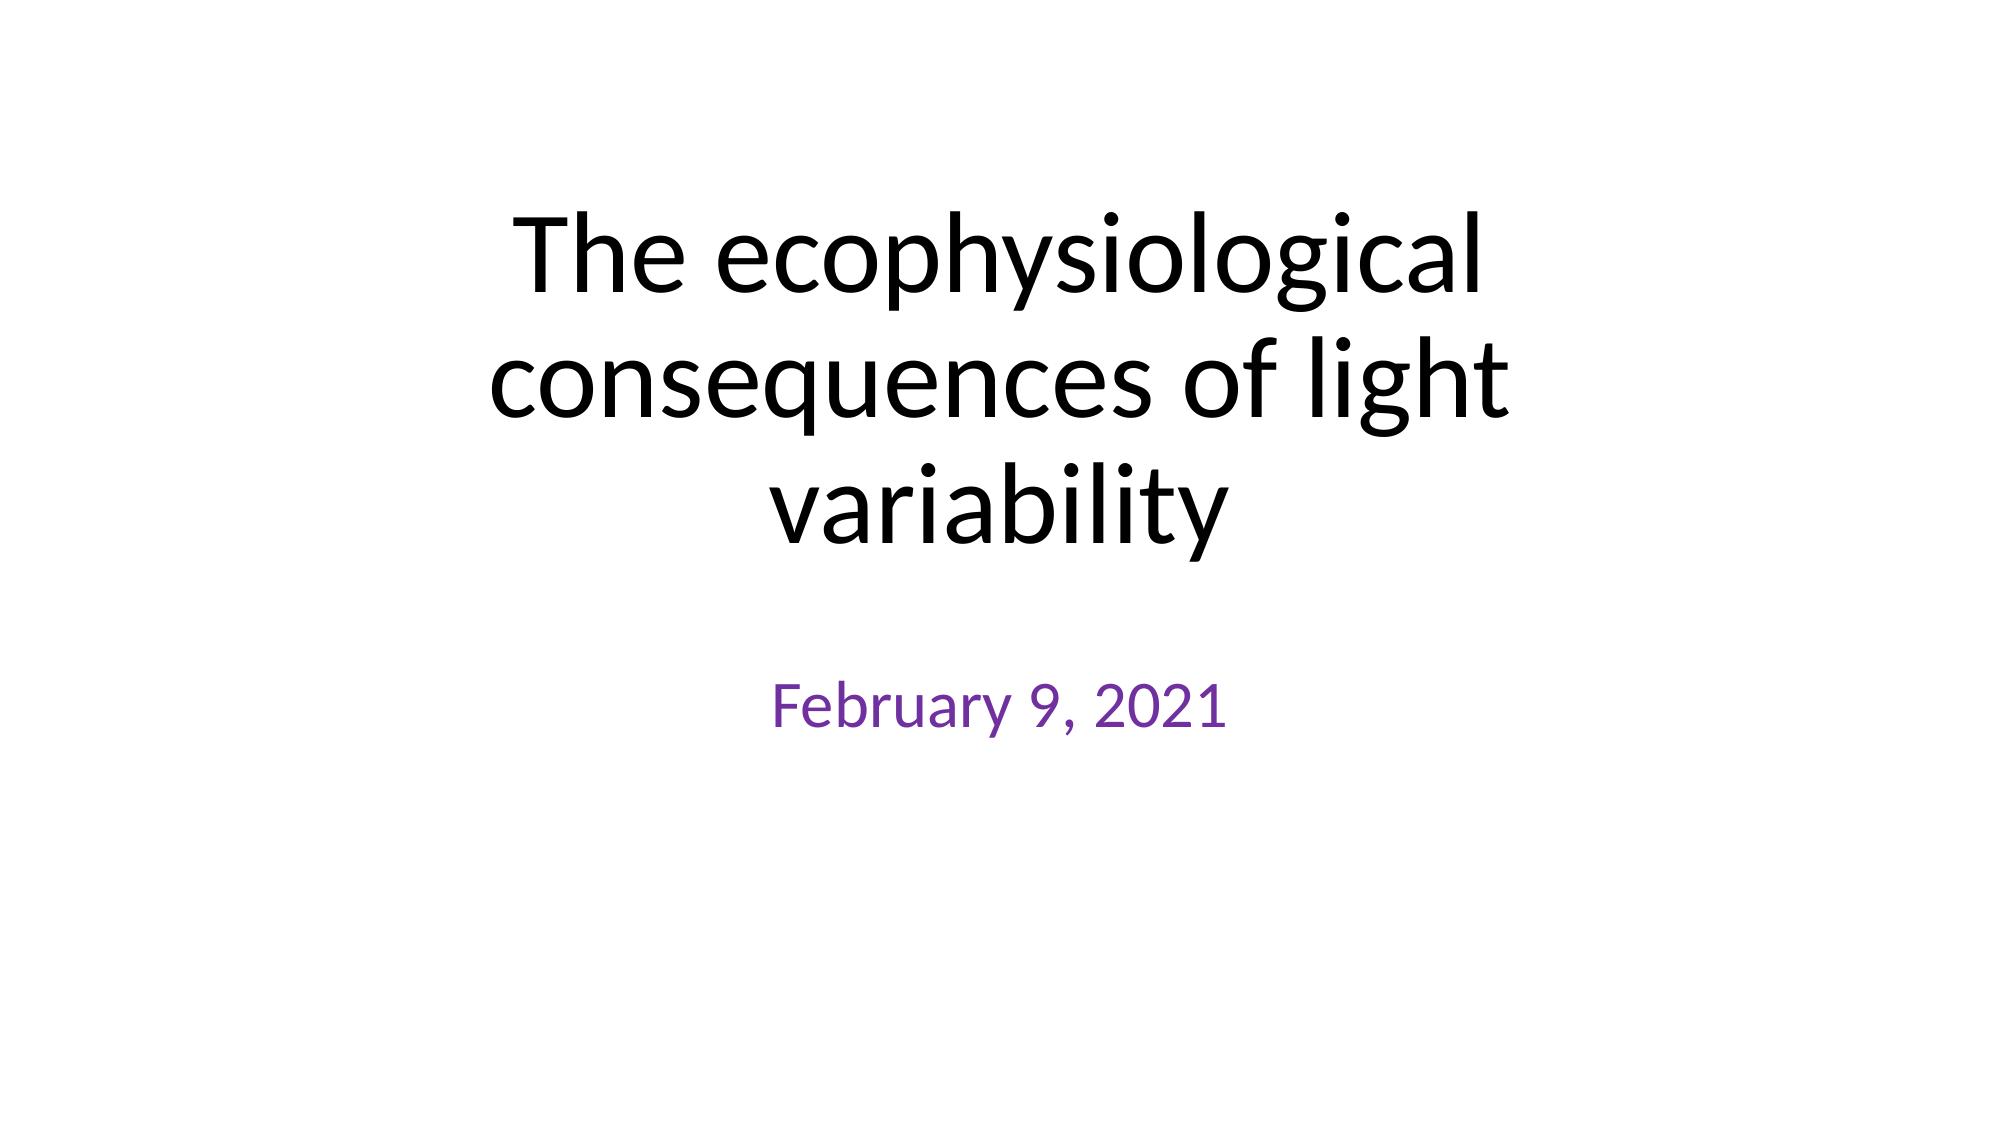

# The ecophysiological consequences of light variability
February 9, 2021